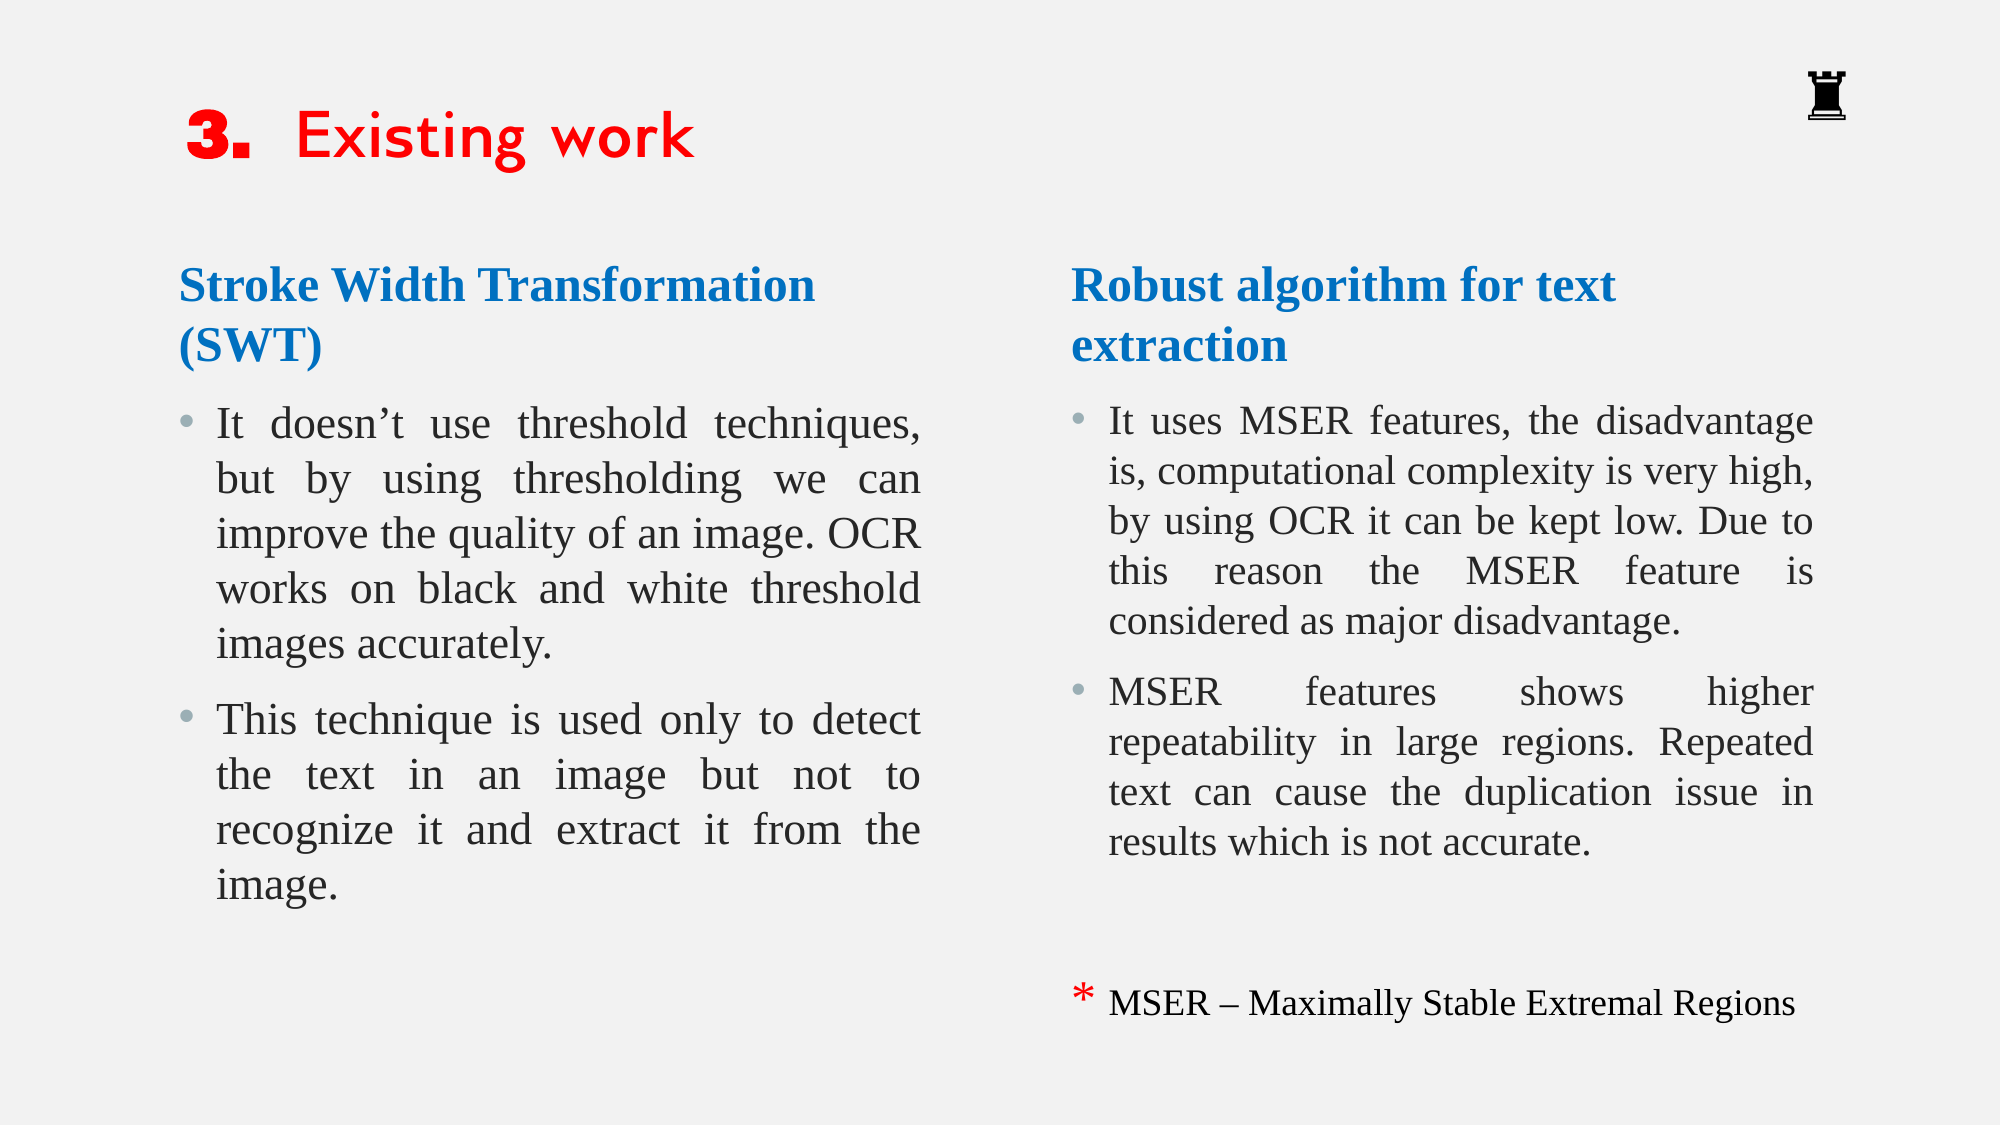

♜
3.  Existing work
Stroke Width Transformation (SWT)
It doesn’t use threshold techniques, but by using thresholding we can improve the quality of an image. OCR works on black and white threshold images accurately.
This technique is used only to detect the text in an image but not to recognize it and extract it from the image.

Robust algorithm for text extraction
It uses MSER features, the disadvantage is, computational complexity is very high, by using OCR it can be kept low. Due to this reason the MSER feature is considered as major disadvantage.
MSER features shows higher repeatability in large regions. Repeated text can cause the duplication issue in results which is not accurate.

* MSER – Maximally Stable Extremal Regions